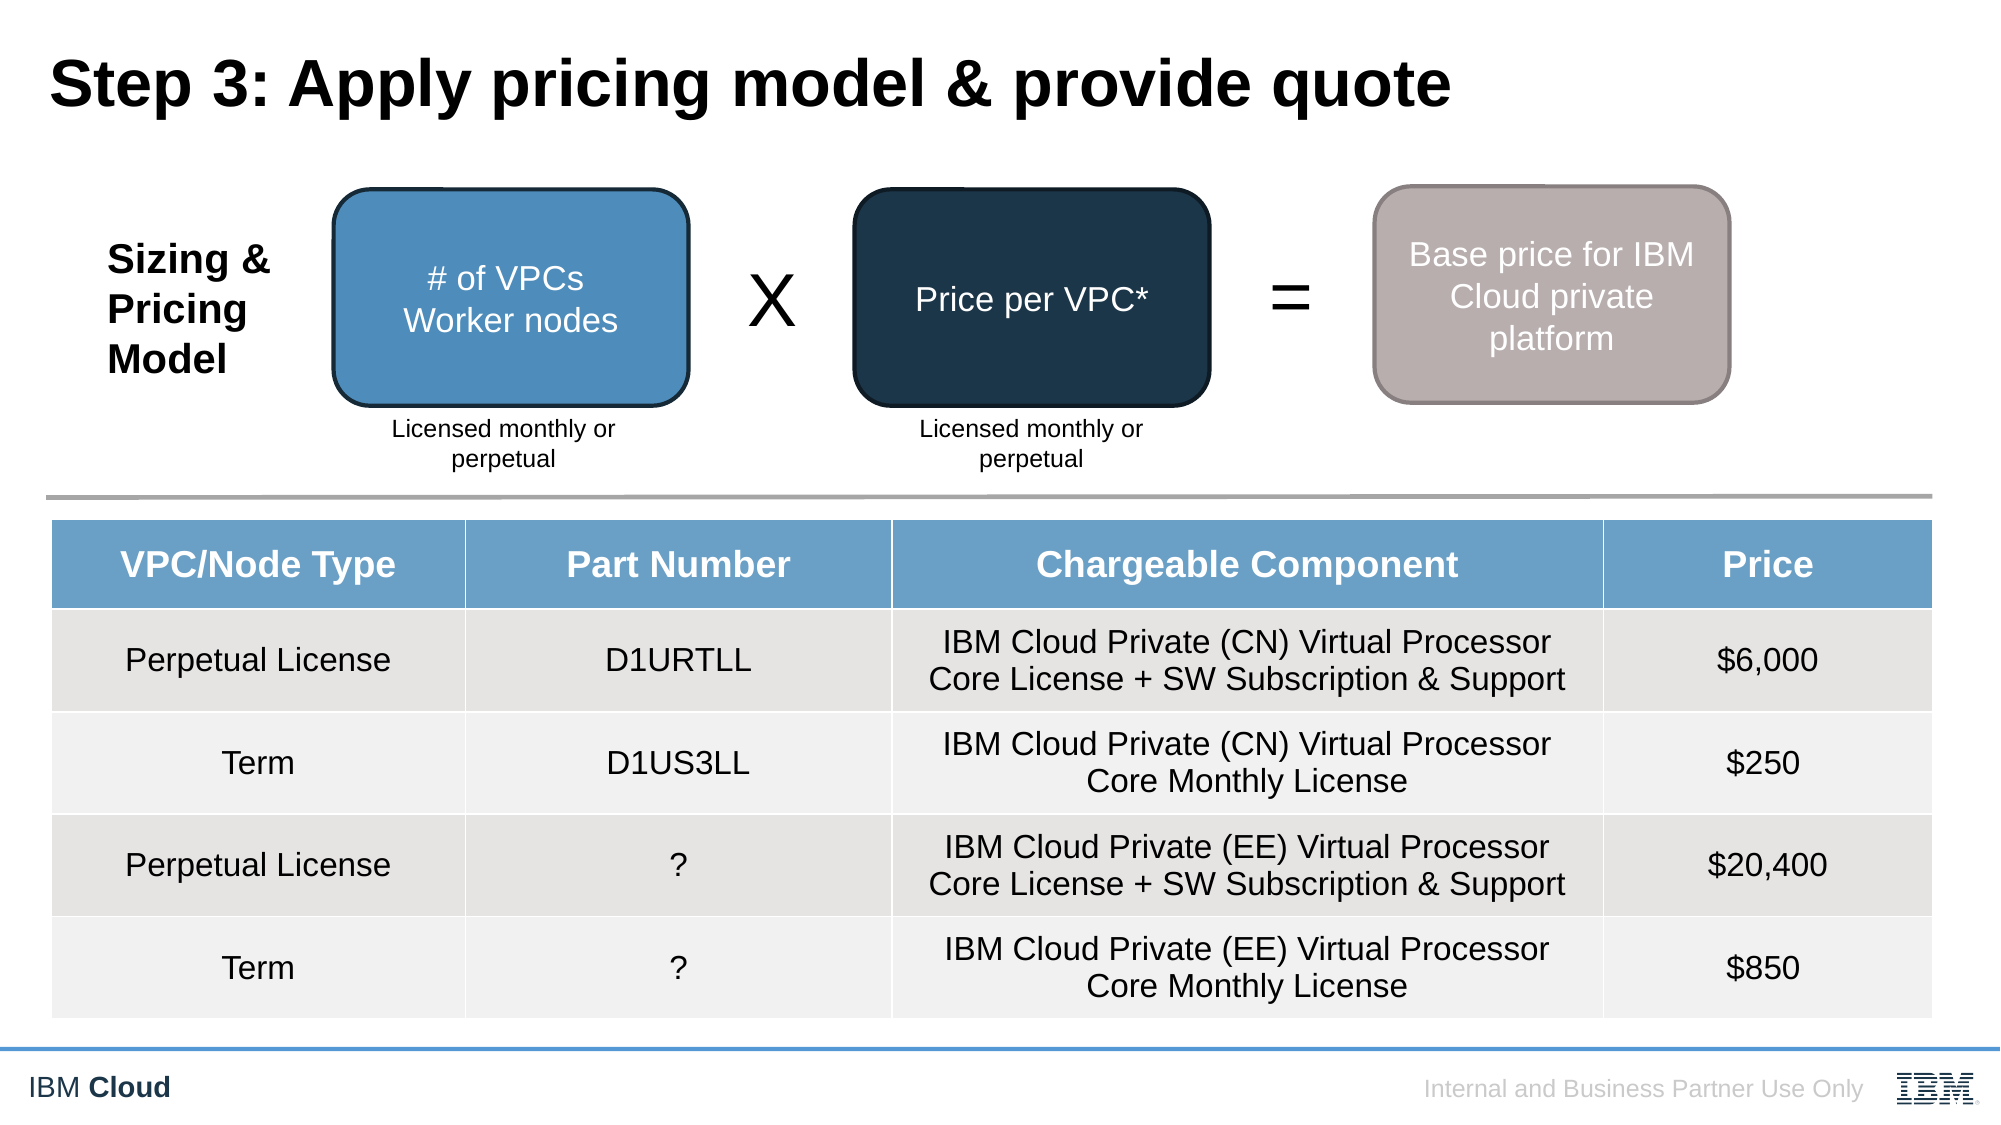

Step 3: Apply pricing model & provide quote
Base price for IBM Cloud private platform
Price per VPC*
# of VPCs
Worker nodes
=
X
Licensed monthly or perpetual
Licensed monthly or perpetual
Sizing & Pricing Model
| VPC/Node Type | Part Number | Chargeable Component | Price |
| --- | --- | --- | --- |
| Perpetual License | D1URTLL | IBM Cloud Private (CN) Virtual Processor Core License + SW Subscription & Support | $6,000 |
| Term | D1US3LL | IBM Cloud Private (CN) Virtual Processor Core Monthly License | $250 |
| Perpetual License | ? | IBM Cloud Private (EE) Virtual Processor Core License + SW Subscription & Support | $20,400 |
| Term | ? | IBM Cloud Private (EE) Virtual Processor Core Monthly License | $850 |